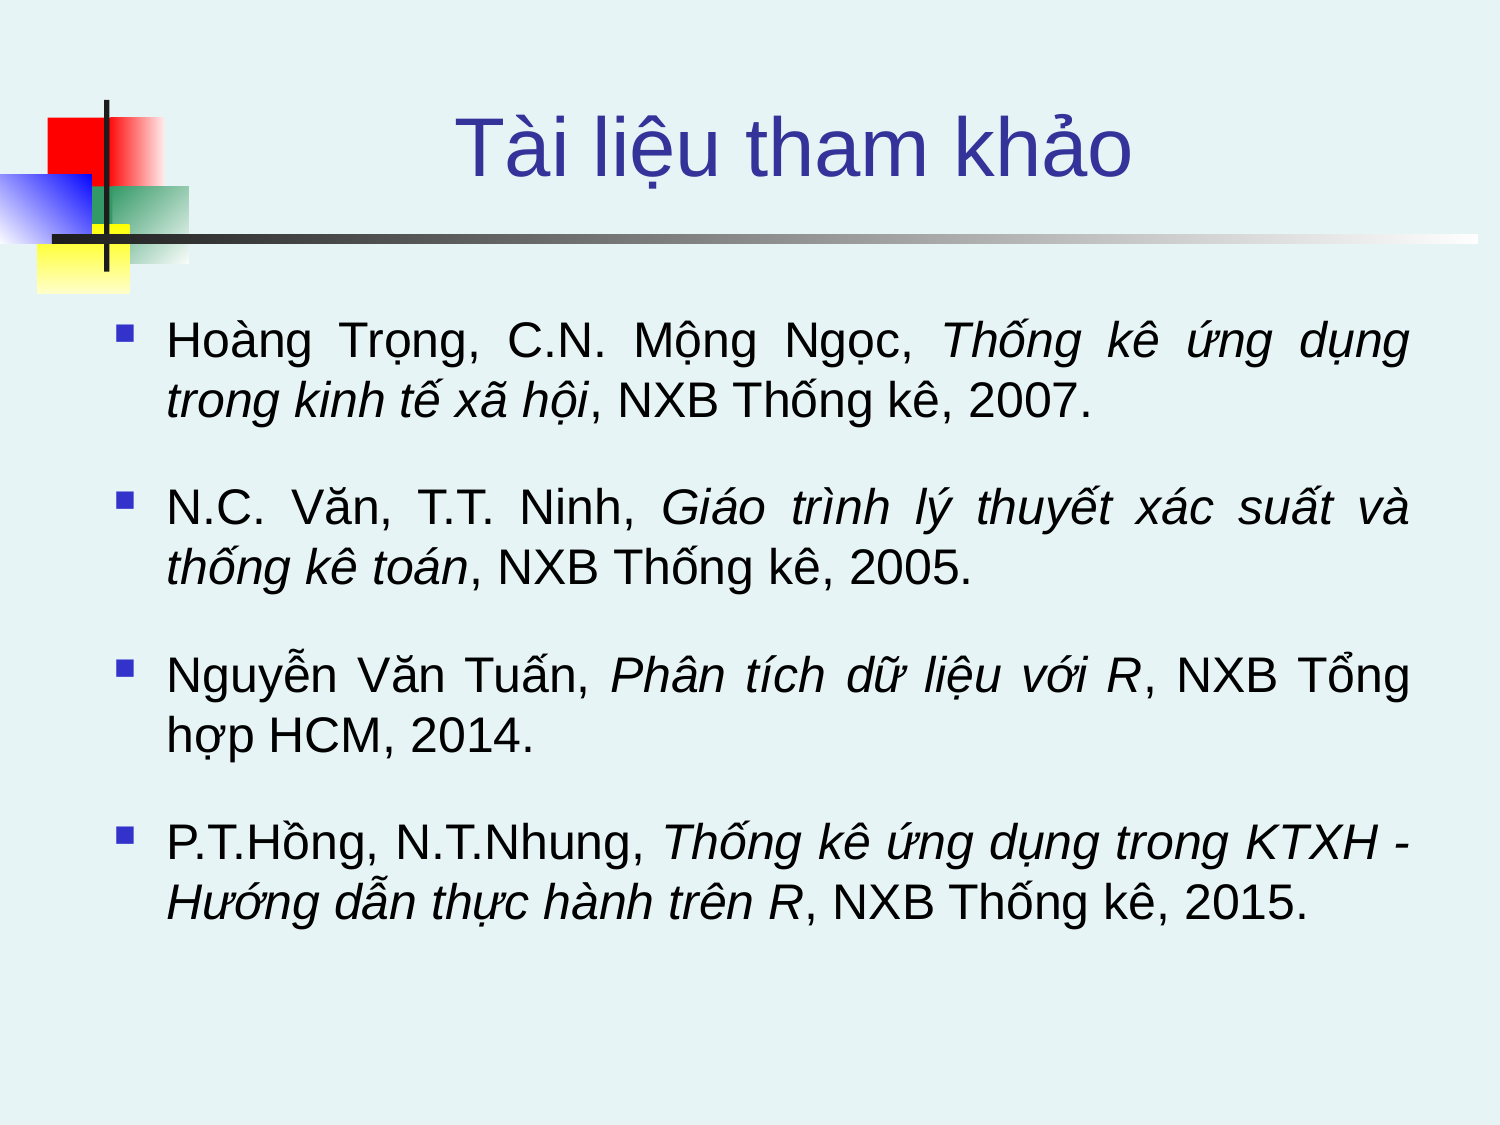

# Tài liệu tham khảo
Hoàng Trọng, C.N. Mộng Ngọc, Thống kê ứng dụng trong kinh tế xã hội, NXB Thống kê, 2007.
N.C. Văn, T.T. Ninh, Giáo trình lý thuyết xác suất và thống kê toán, NXB Thống kê, 2005.
Nguyễn Văn Tuấn, Phân tích dữ liệu với R, NXB Tổng hợp HCM, 2014.
P.T.Hồng, N.T.Nhung, Thống kê ứng dụng trong KTXH - Hướng dẫn thực hành trên R, NXB Thống kê, 2015.